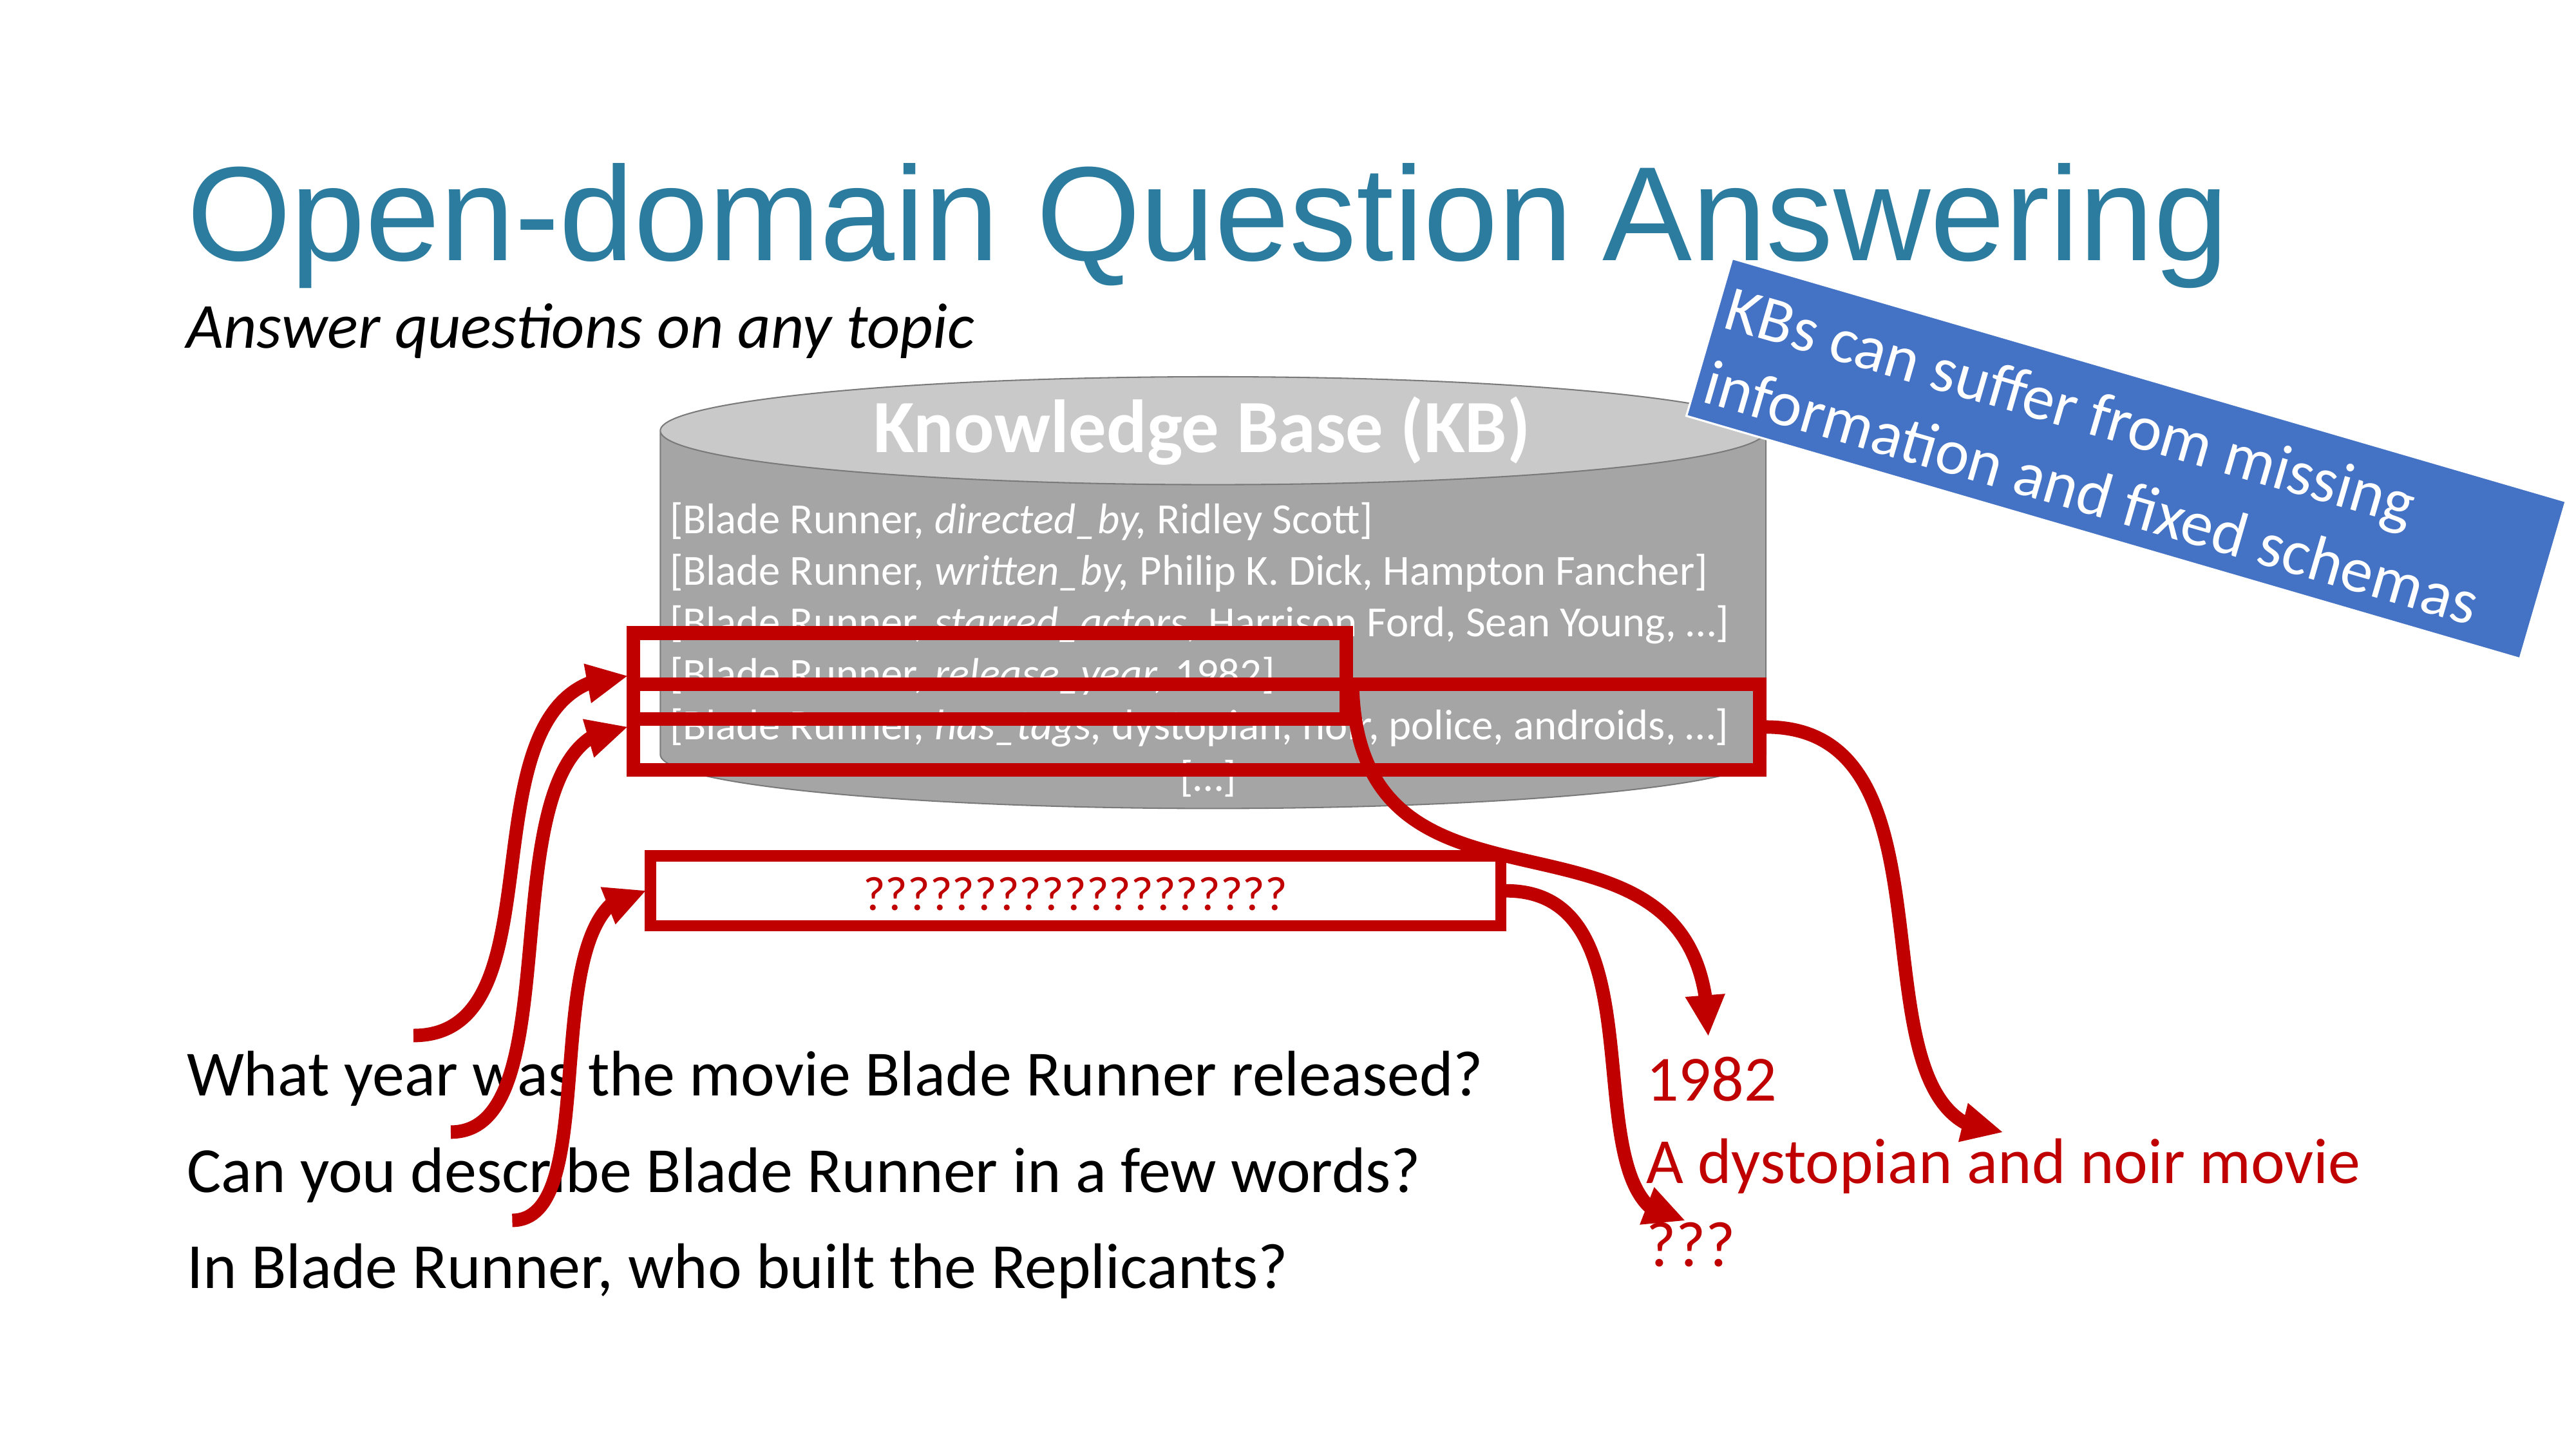

# Open-domain Question Answering
Answer questions on any topic
Knowledge Base (KB)

[Blade Runner, directed_by, Ridley Scott]
[Blade Runner, written_by, Philip K. Dick, Hampton Fancher] [Blade Runner, starred_actors, Harrison Ford, Sean Young, …]
[Blade Runner, release_year, 1982]
[Blade Runner, has_tags, dystopian, noir, police, androids, …]
[…]
KBs can suffer from missing information and fixed schemas

???????????????????
What year was the movie Blade Runner released?
Can you describe Blade Runner in a few words?
In Blade Runner, who built the Replicants?
1982
A dystopian and noir movie
???